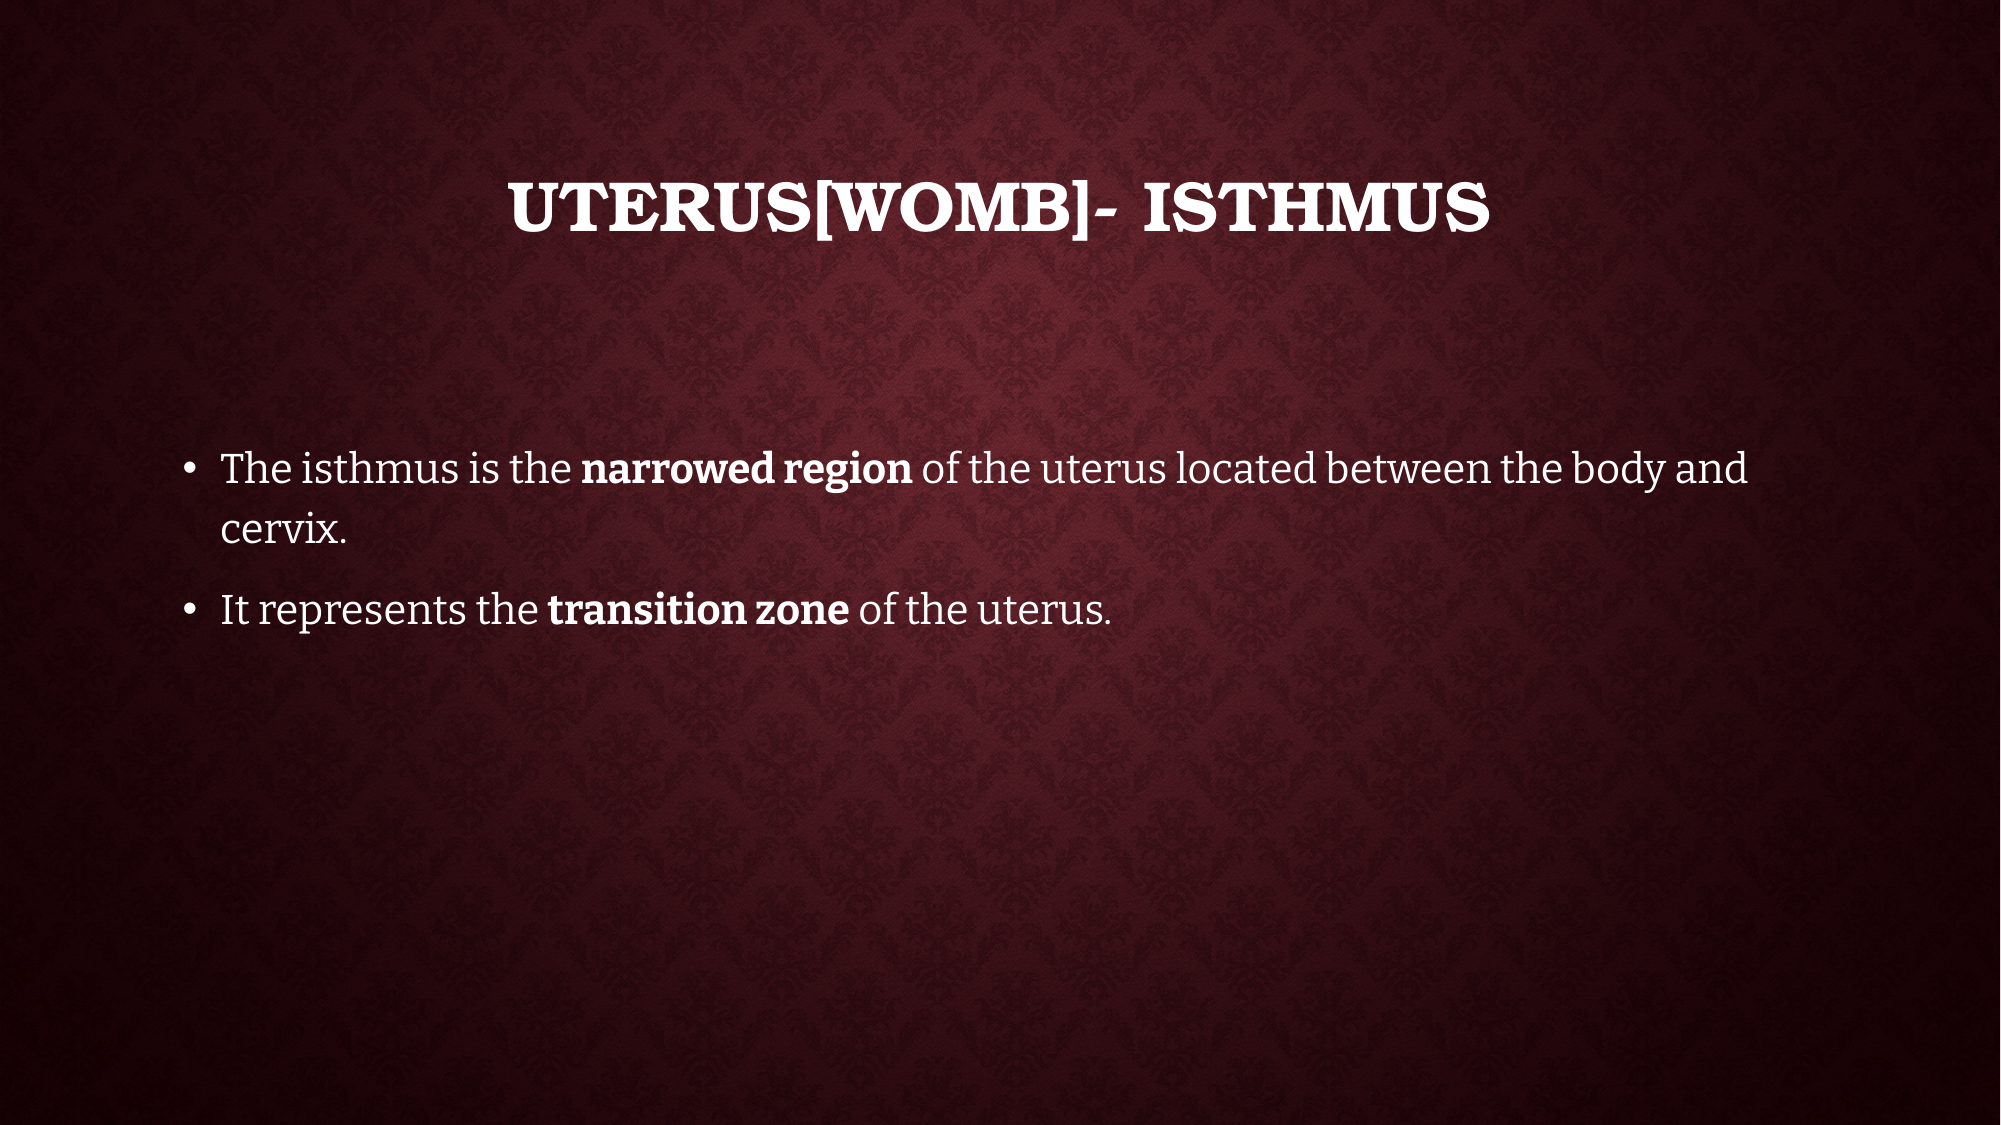

# Uterus[womb]- isthmus
The isthmus is the narrowed region of the uterus located between the body and cervix.
It represents the transition zone of the uterus.